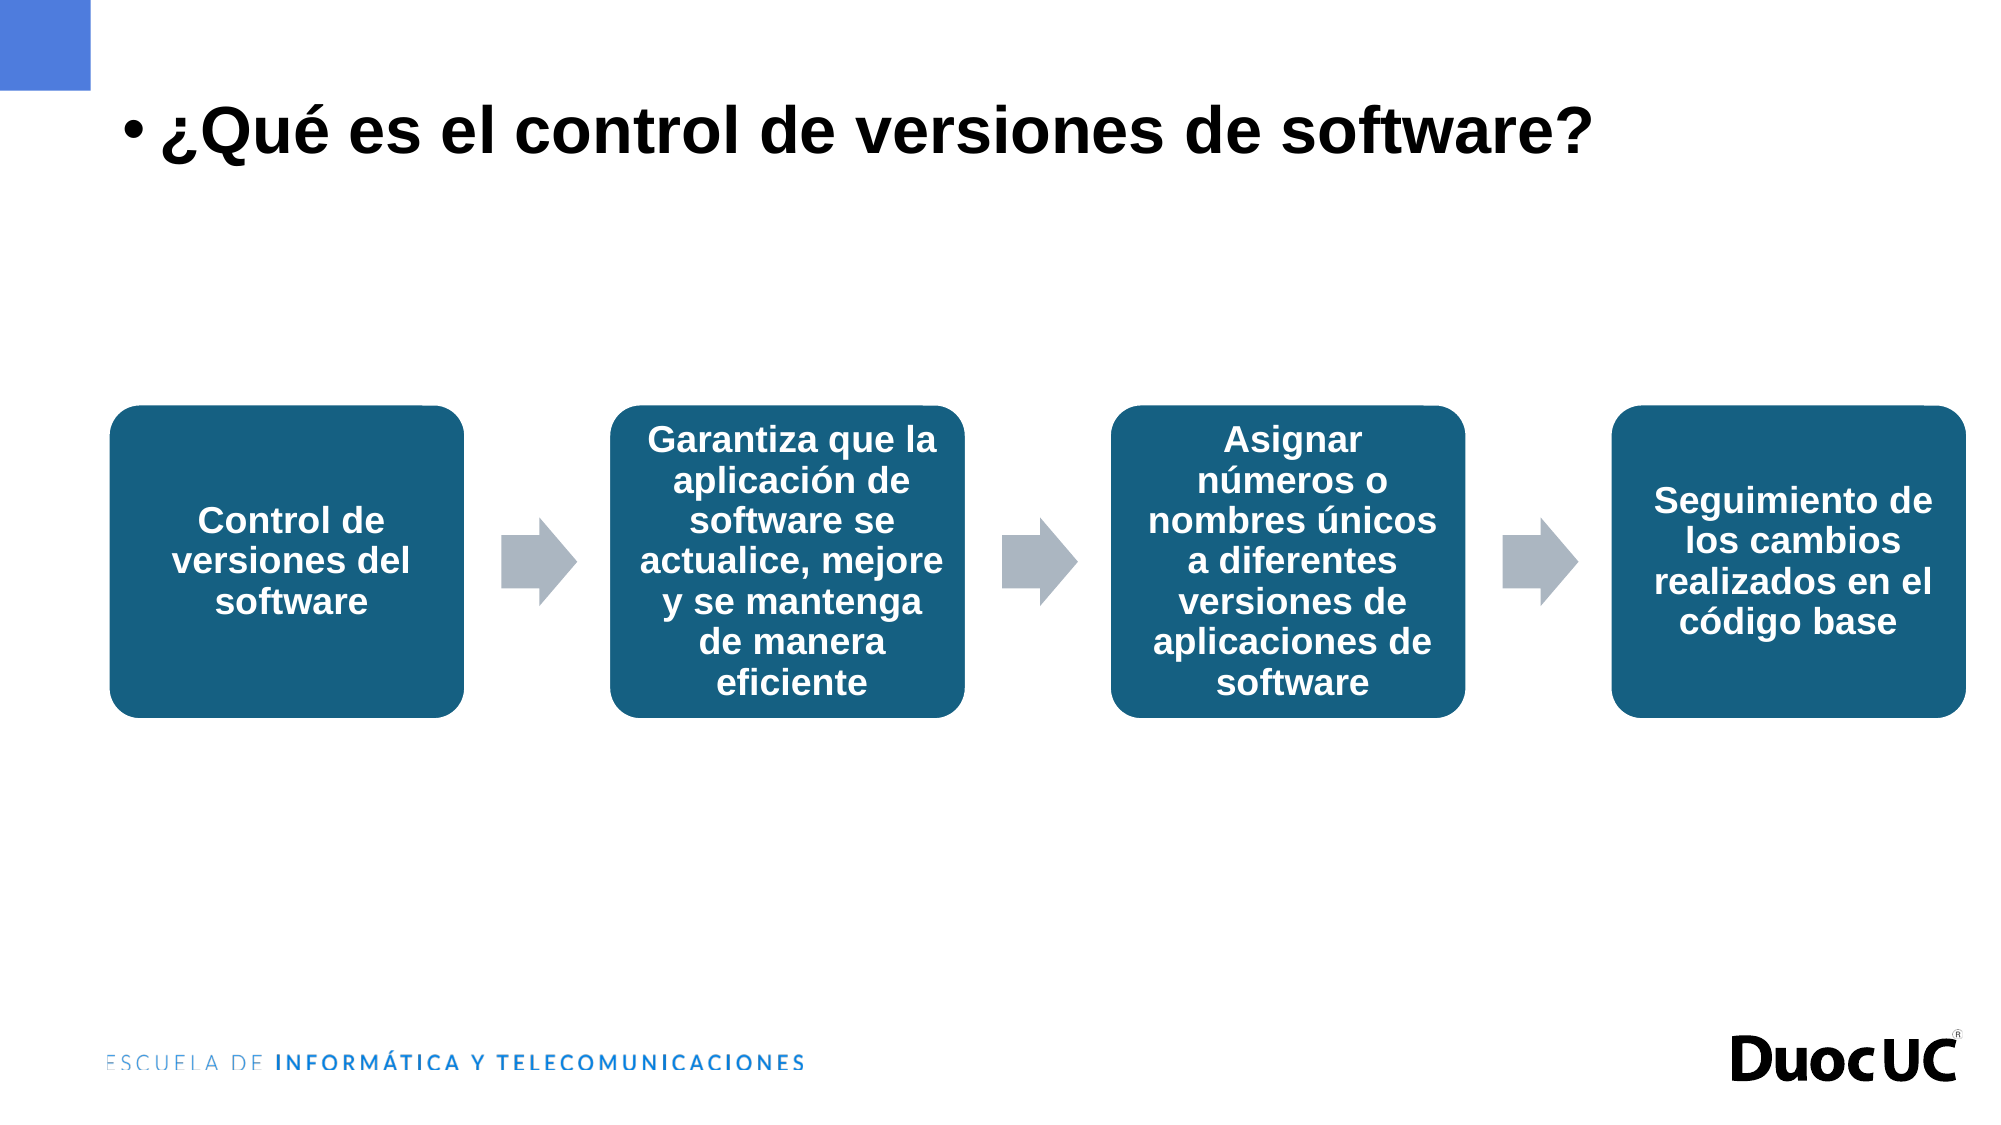

¿Qué es el control de versiones de software?

Control de versiones del software

Garantiza que la aplicación de software se actualice, mejore y se mantenga de manera eficiente

Asignar números o nombres únicos a diferentes versiones de aplicaciones de software

Seguimiento de los cambios realizados en el código base